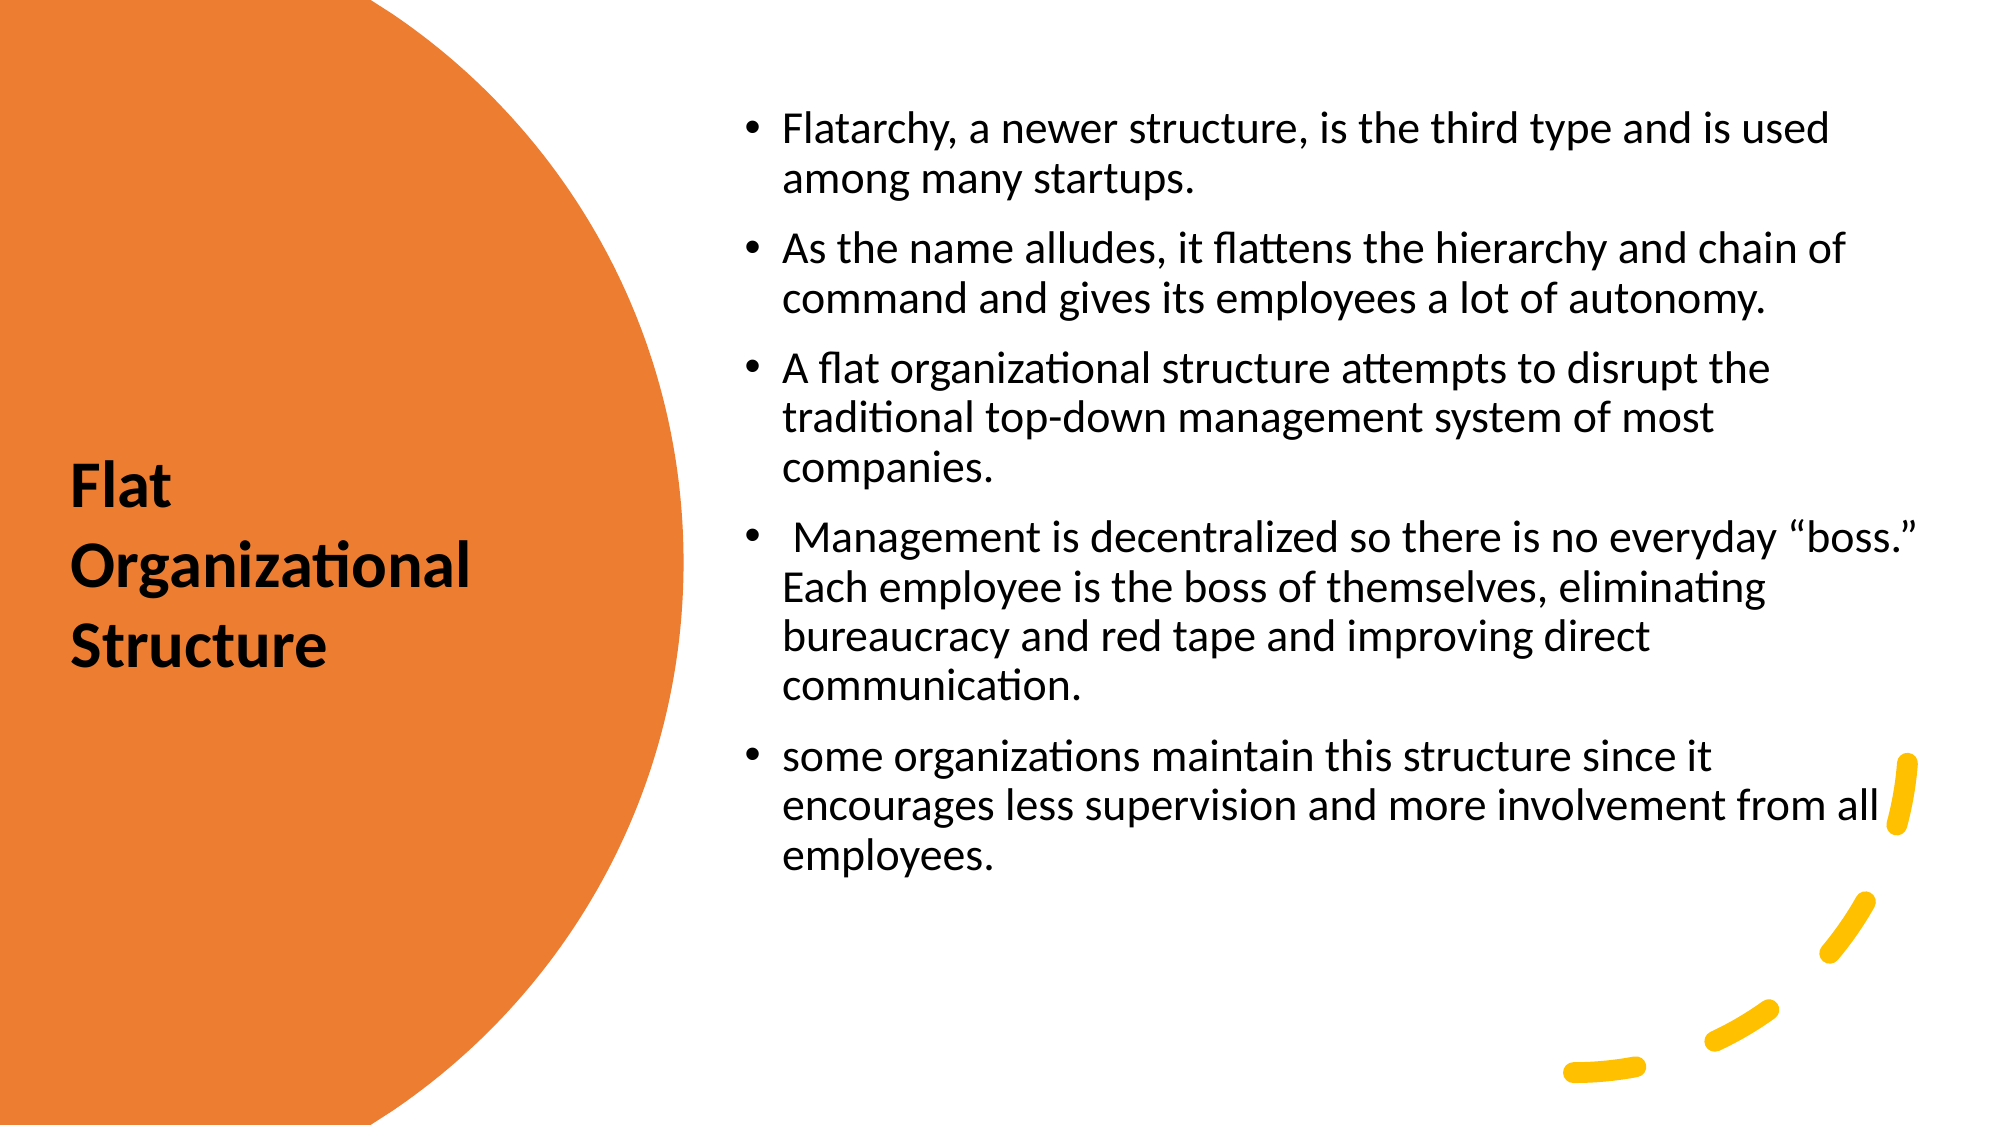

Flatarchy, a newer structure, is the third type and is used among many startups.
As the name alludes, it flattens the hierarchy and chain of command and gives its employees a lot of autonomy.
A flat organizational structure attempts to disrupt the traditional top-down management system of most companies.
 Management is decentralized so there is no everyday “boss.” Each employee is the boss of themselves, eliminating bureaucracy and red tape and improving direct communication.
some organizations maintain this structure since it encourages less supervision and more involvement from all employees.

Flat Organizational Structure
Created by Tayo Alebiosu